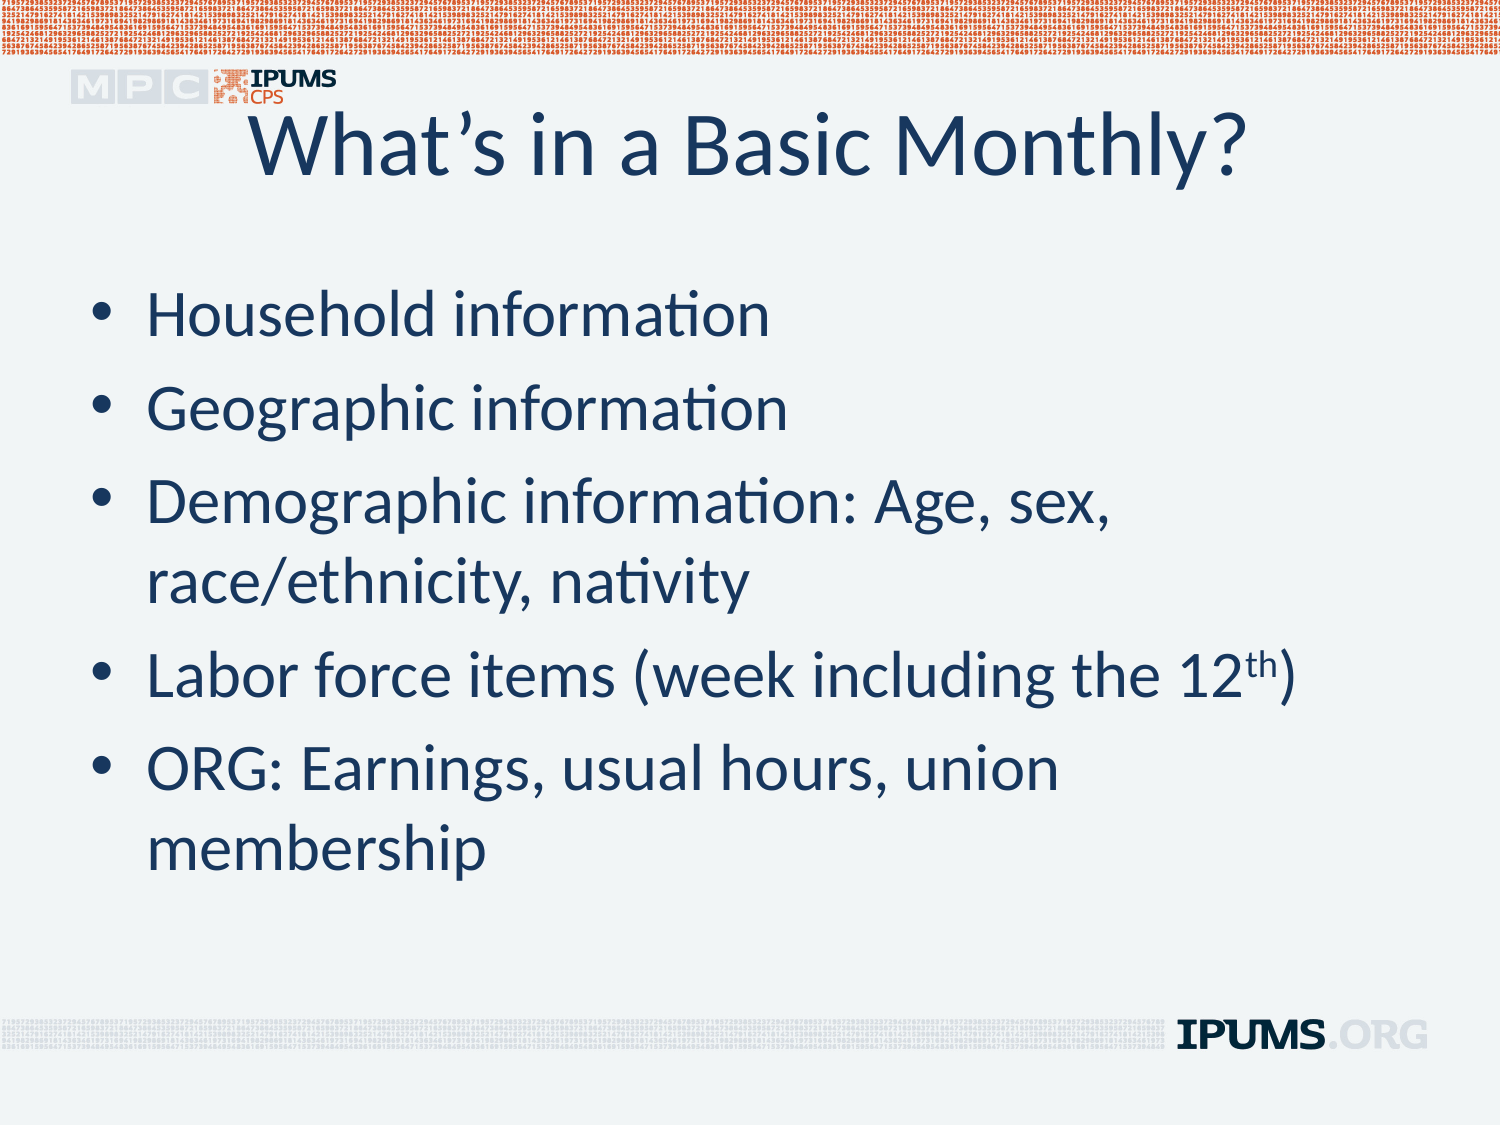

# What’s in a Basic Monthly?
Household information
Geographic information
Demographic information: Age, sex, race/ethnicity, nativity
Labor force items (week including the 12th)
ORG: Earnings, usual hours, union membership